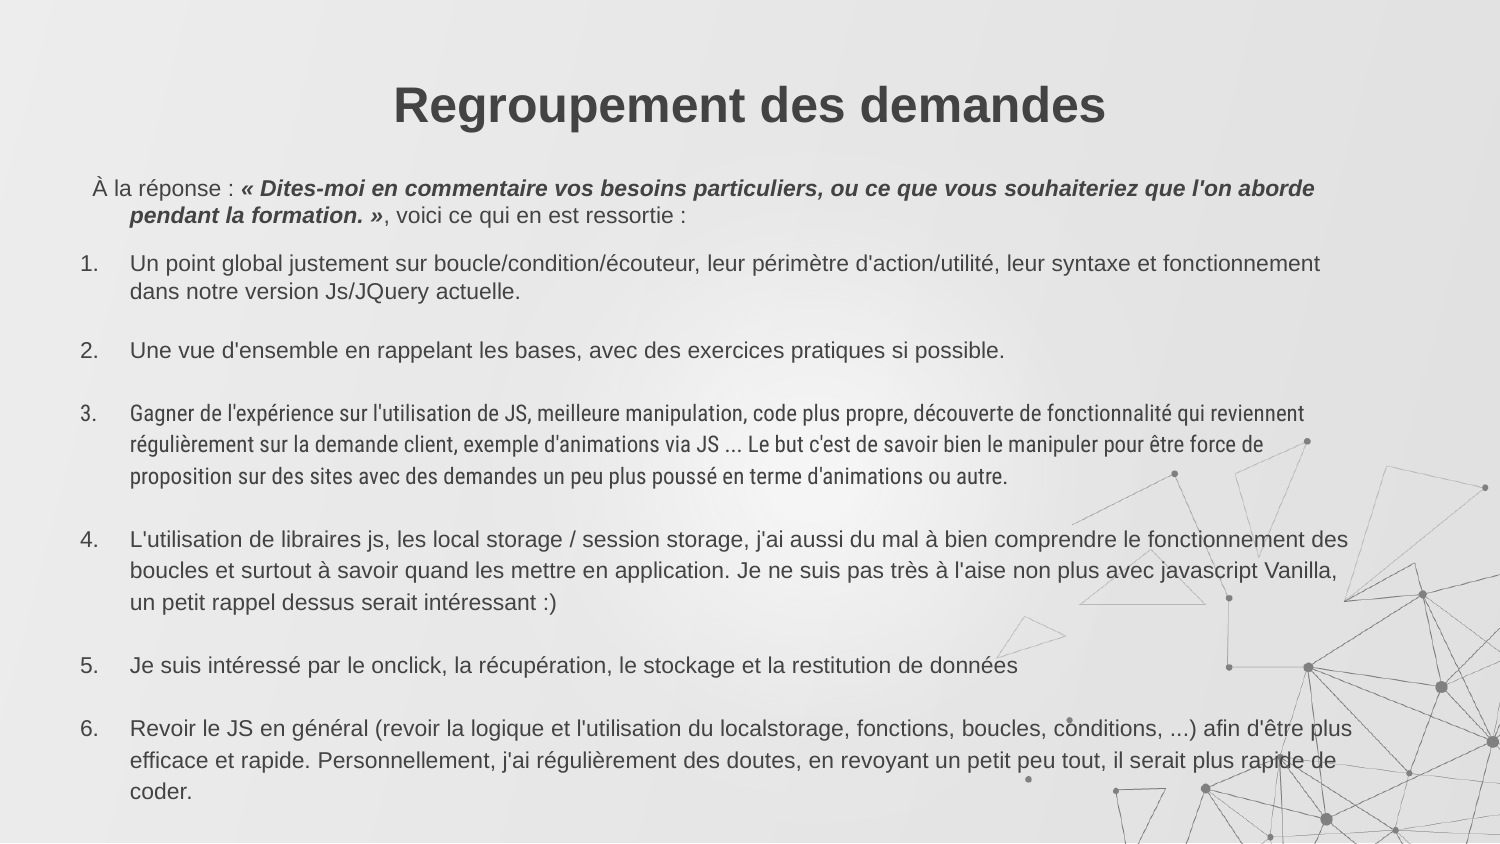

# Regroupement des demandes
À la réponse : « Dites-moi en commentaire vos besoins particuliers, ou ce que vous souhaiteriez que l'on aborde pendant la formation. », voici ce qui en est ressortie :
Un point global justement sur boucle/condition/écouteur, leur périmètre d'action/utilité, leur syntaxe et fonctionnement dans notre version Js/JQuery actuelle.
Une vue d'ensemble en rappelant les bases, avec des exercices pratiques si possible.
Gagner de l'expérience sur l'utilisation de JS, meilleure manipulation, code plus propre, découverte de fonctionnalité qui reviennent régulièrement sur la demande client, exemple d'animations via JS ... Le but c'est de savoir bien le manipuler pour être force de proposition sur des sites avec des demandes un peu plus poussé en terme d'animations ou autre.
L'utilisation de libraires js, les local storage / session storage, j'ai aussi du mal à bien comprendre le fonctionnement des boucles et surtout à savoir quand les mettre en application. Je ne suis pas très à l'aise non plus avec javascript Vanilla, un petit rappel dessus serait intéressant :)
Je suis intéressé par le onclick, la récupération, le stockage et la restitution de données
Revoir le JS en général (revoir la logique et l'utilisation du localstorage, fonctions, boucles, conditions, ...) afin d'être plus efficace et rapide. Personnellement, j'ai régulièrement des doutes, en revoyant un petit peu tout, il serait plus rapide de coder.